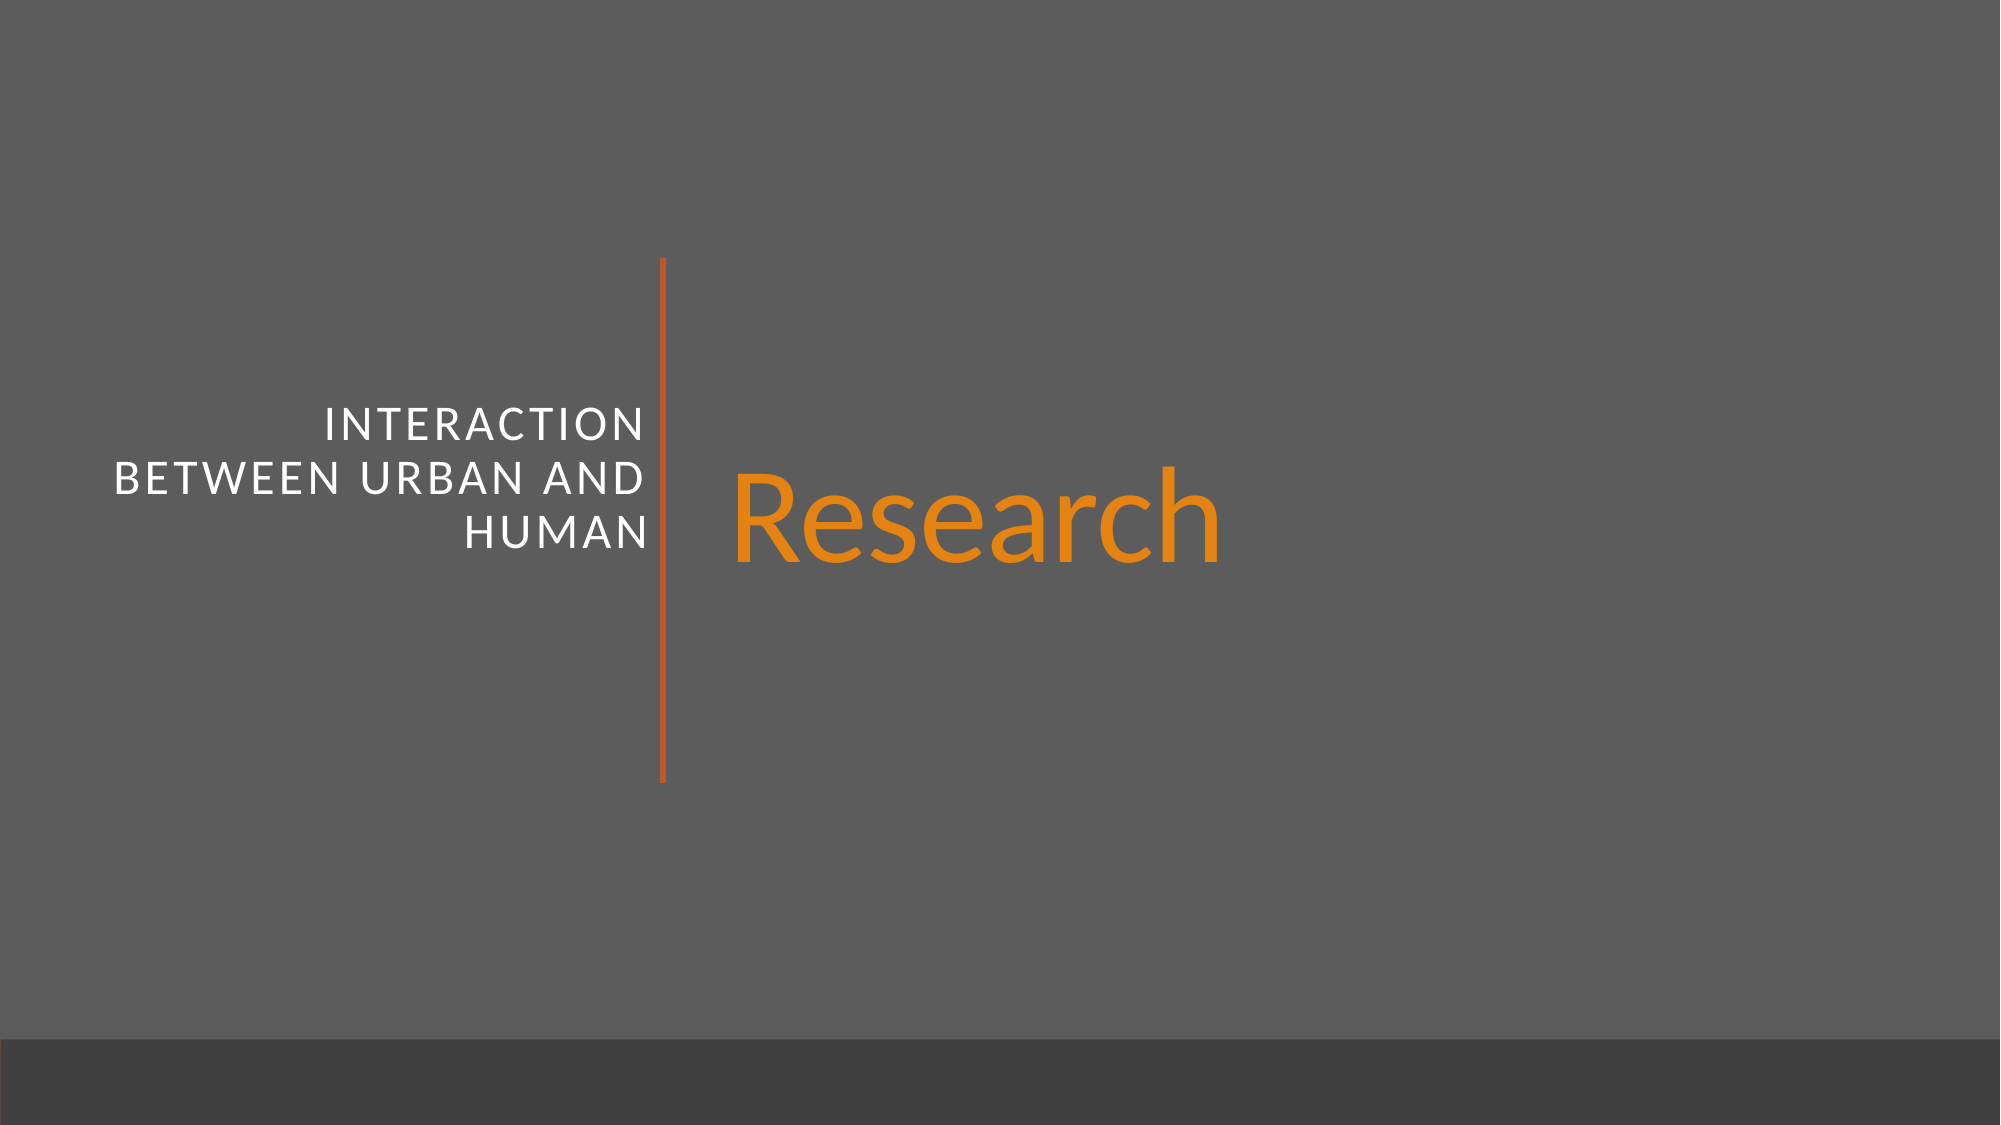

Interaction between urban and human

# Research